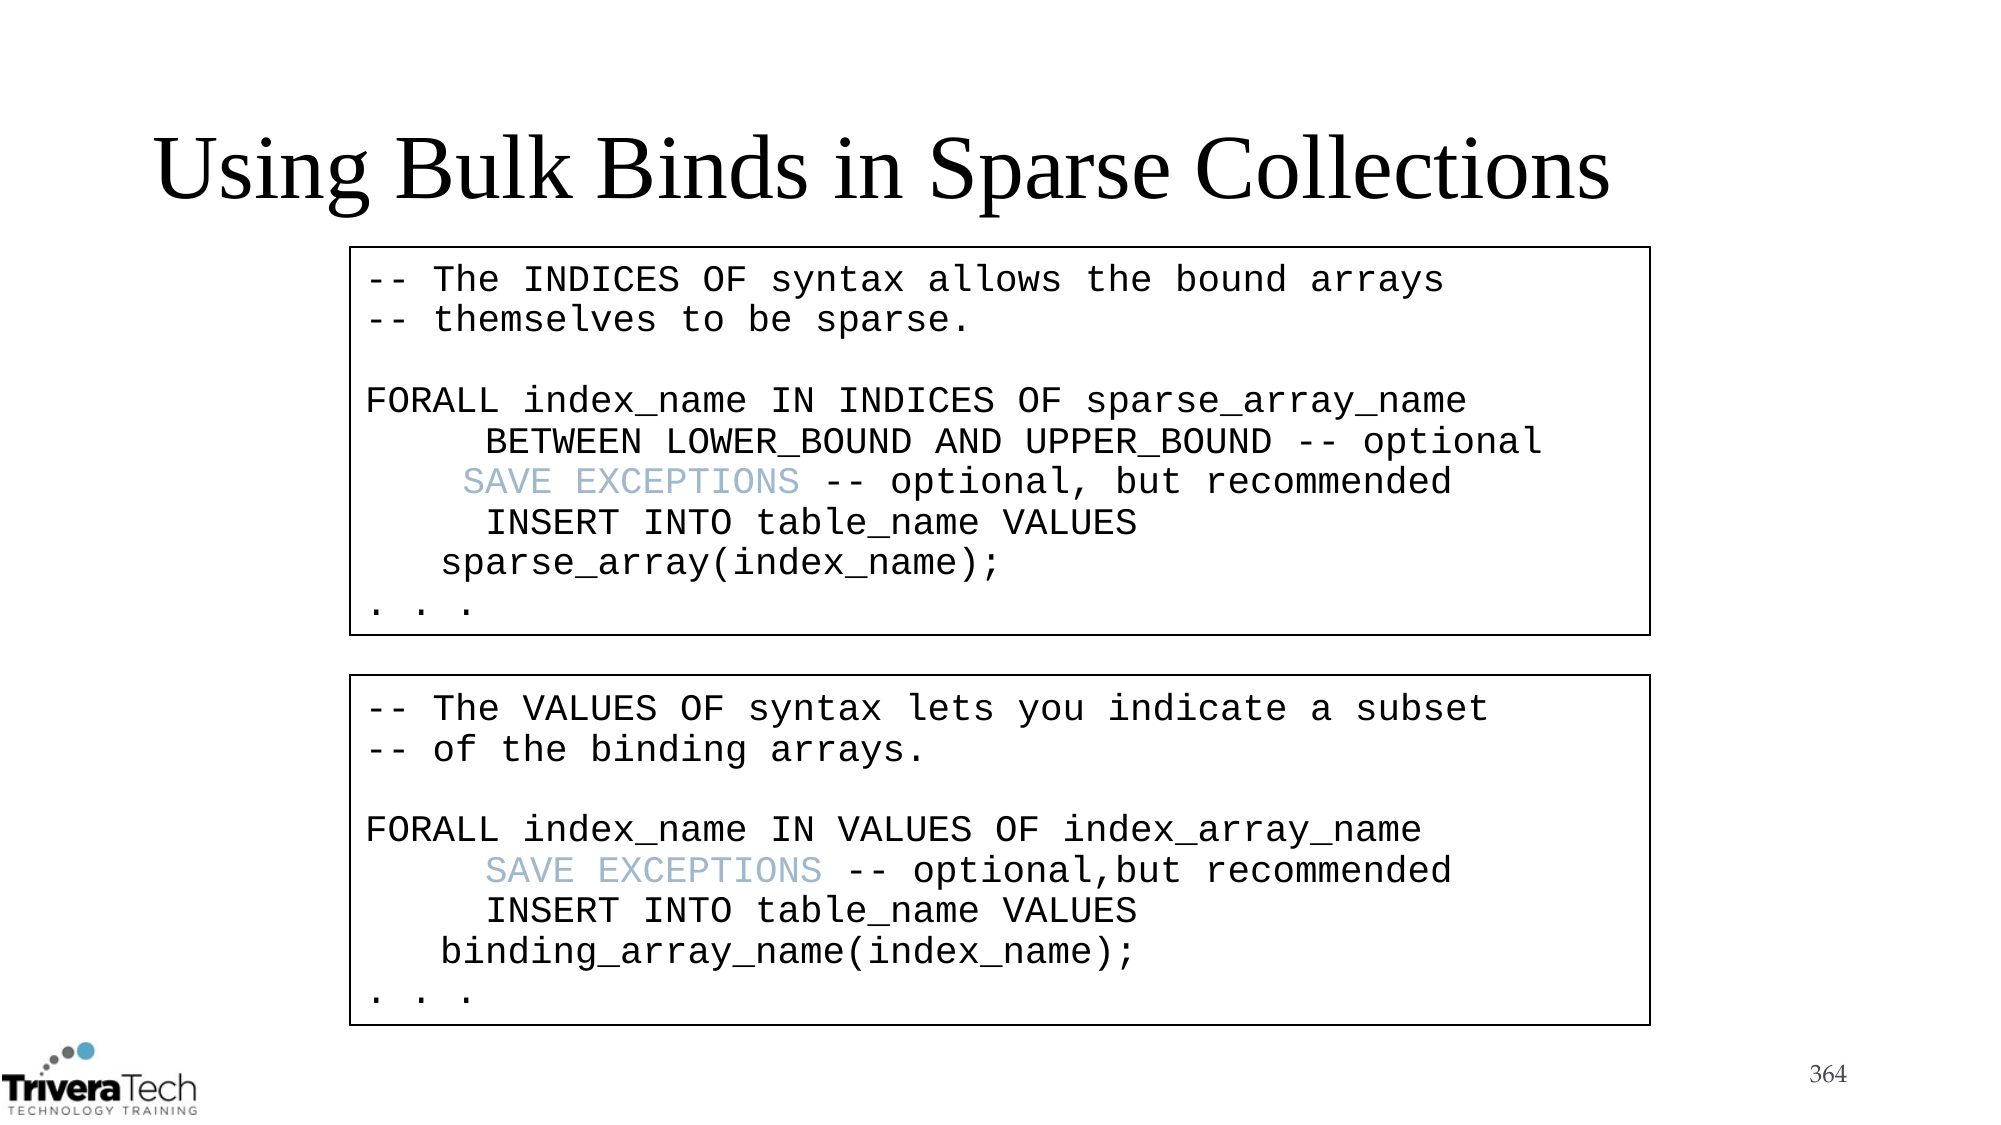

# Using Bulk Binds in Sparse Collections
-- The INDICES OF syntax allows the bound arrays
-- themselves to be sparse.
FORALL index_name IN INDICES OF sparse_array_name
  BETWEEN LOWER_BOUND AND UPPER_BOUND -- optional
 SAVE EXCEPTIONS -- optional, but recommended
  INSERT INTO table_name VALUES sparse_array(index_name);
. . .
-- The VALUES OF syntax lets you indicate a subset
-- of the binding arrays.
FORALL index_name IN VALUES OF index_array_name
  SAVE EXCEPTIONS -- optional,but recommended
  INSERT INTO table_name VALUES binding_array_name(index_name);
. . .
364